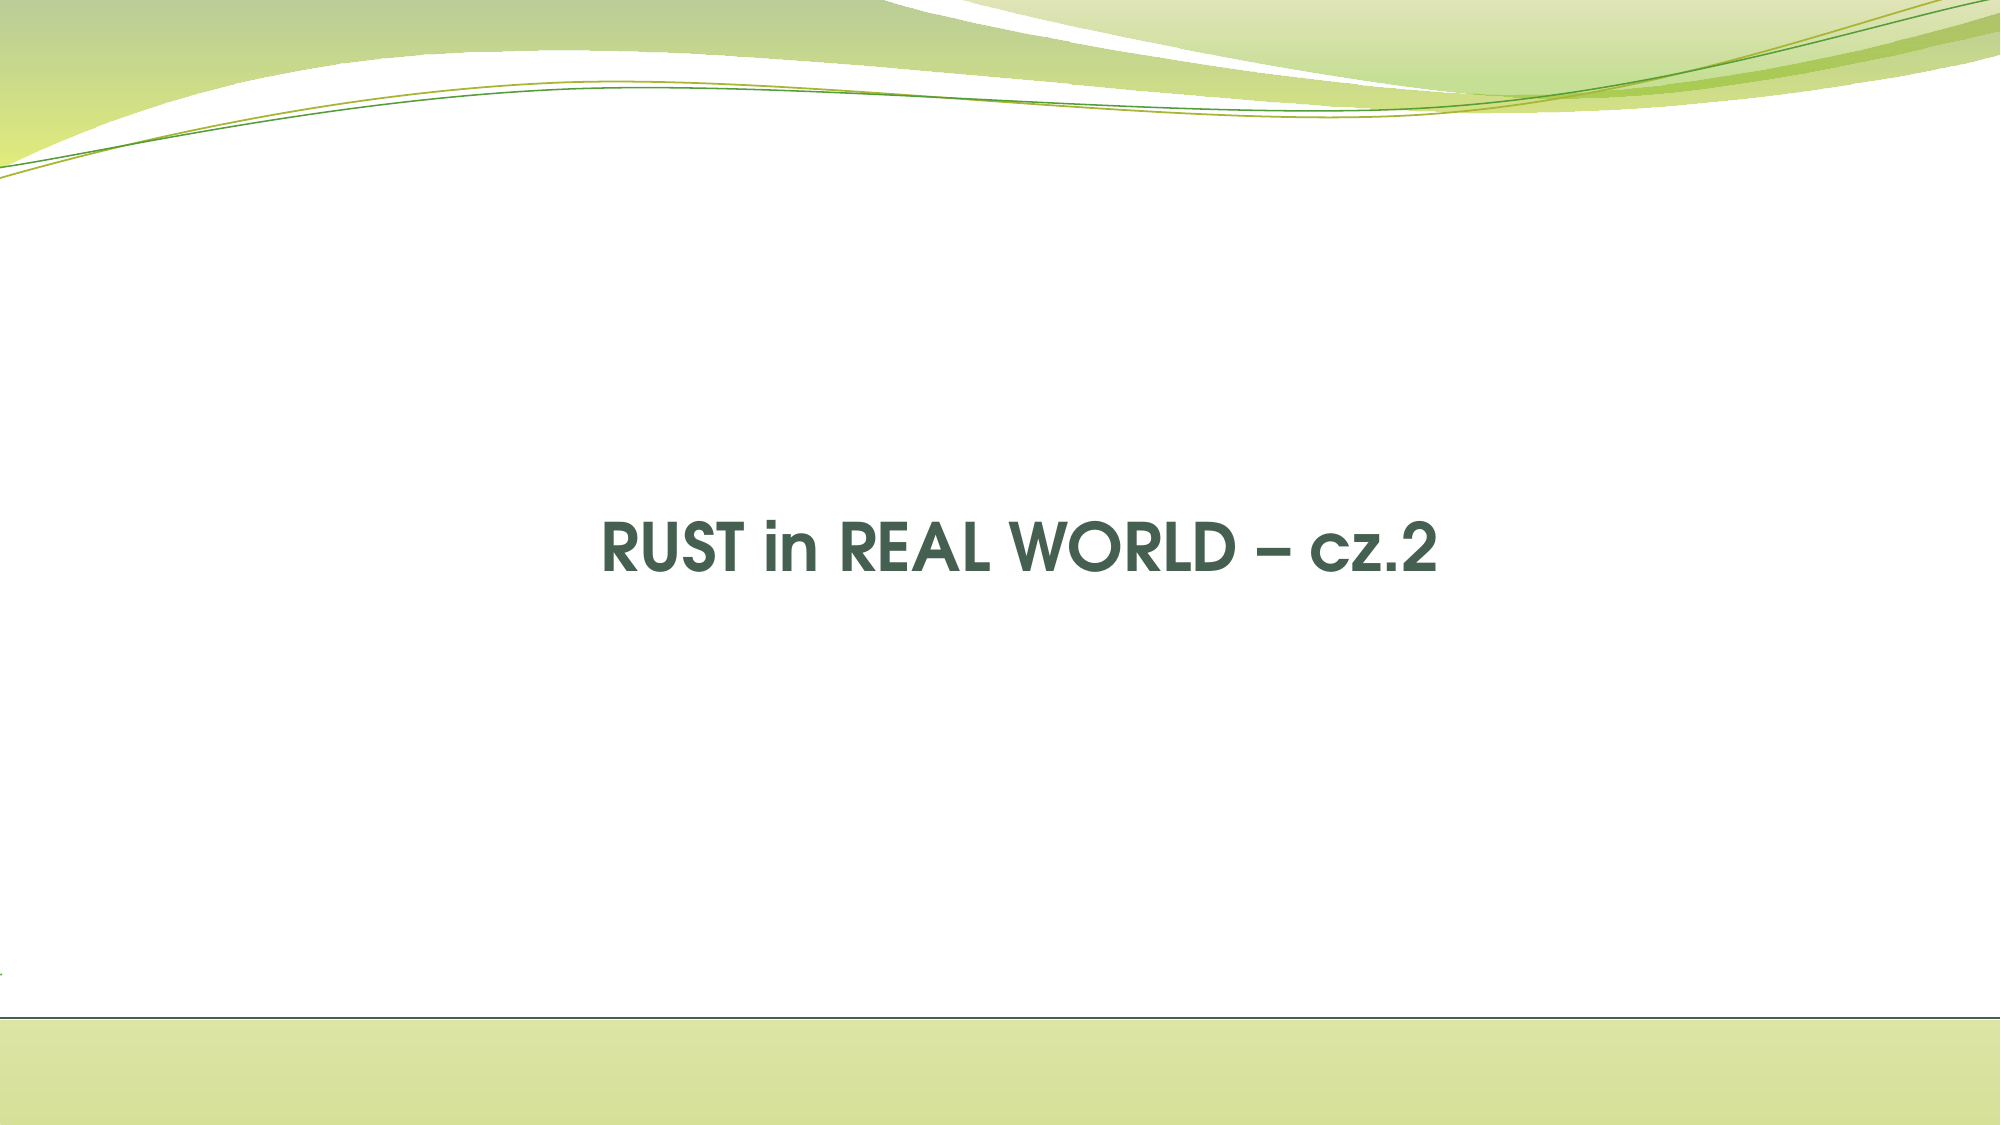

# RUST in REAL WORLD – cz.2